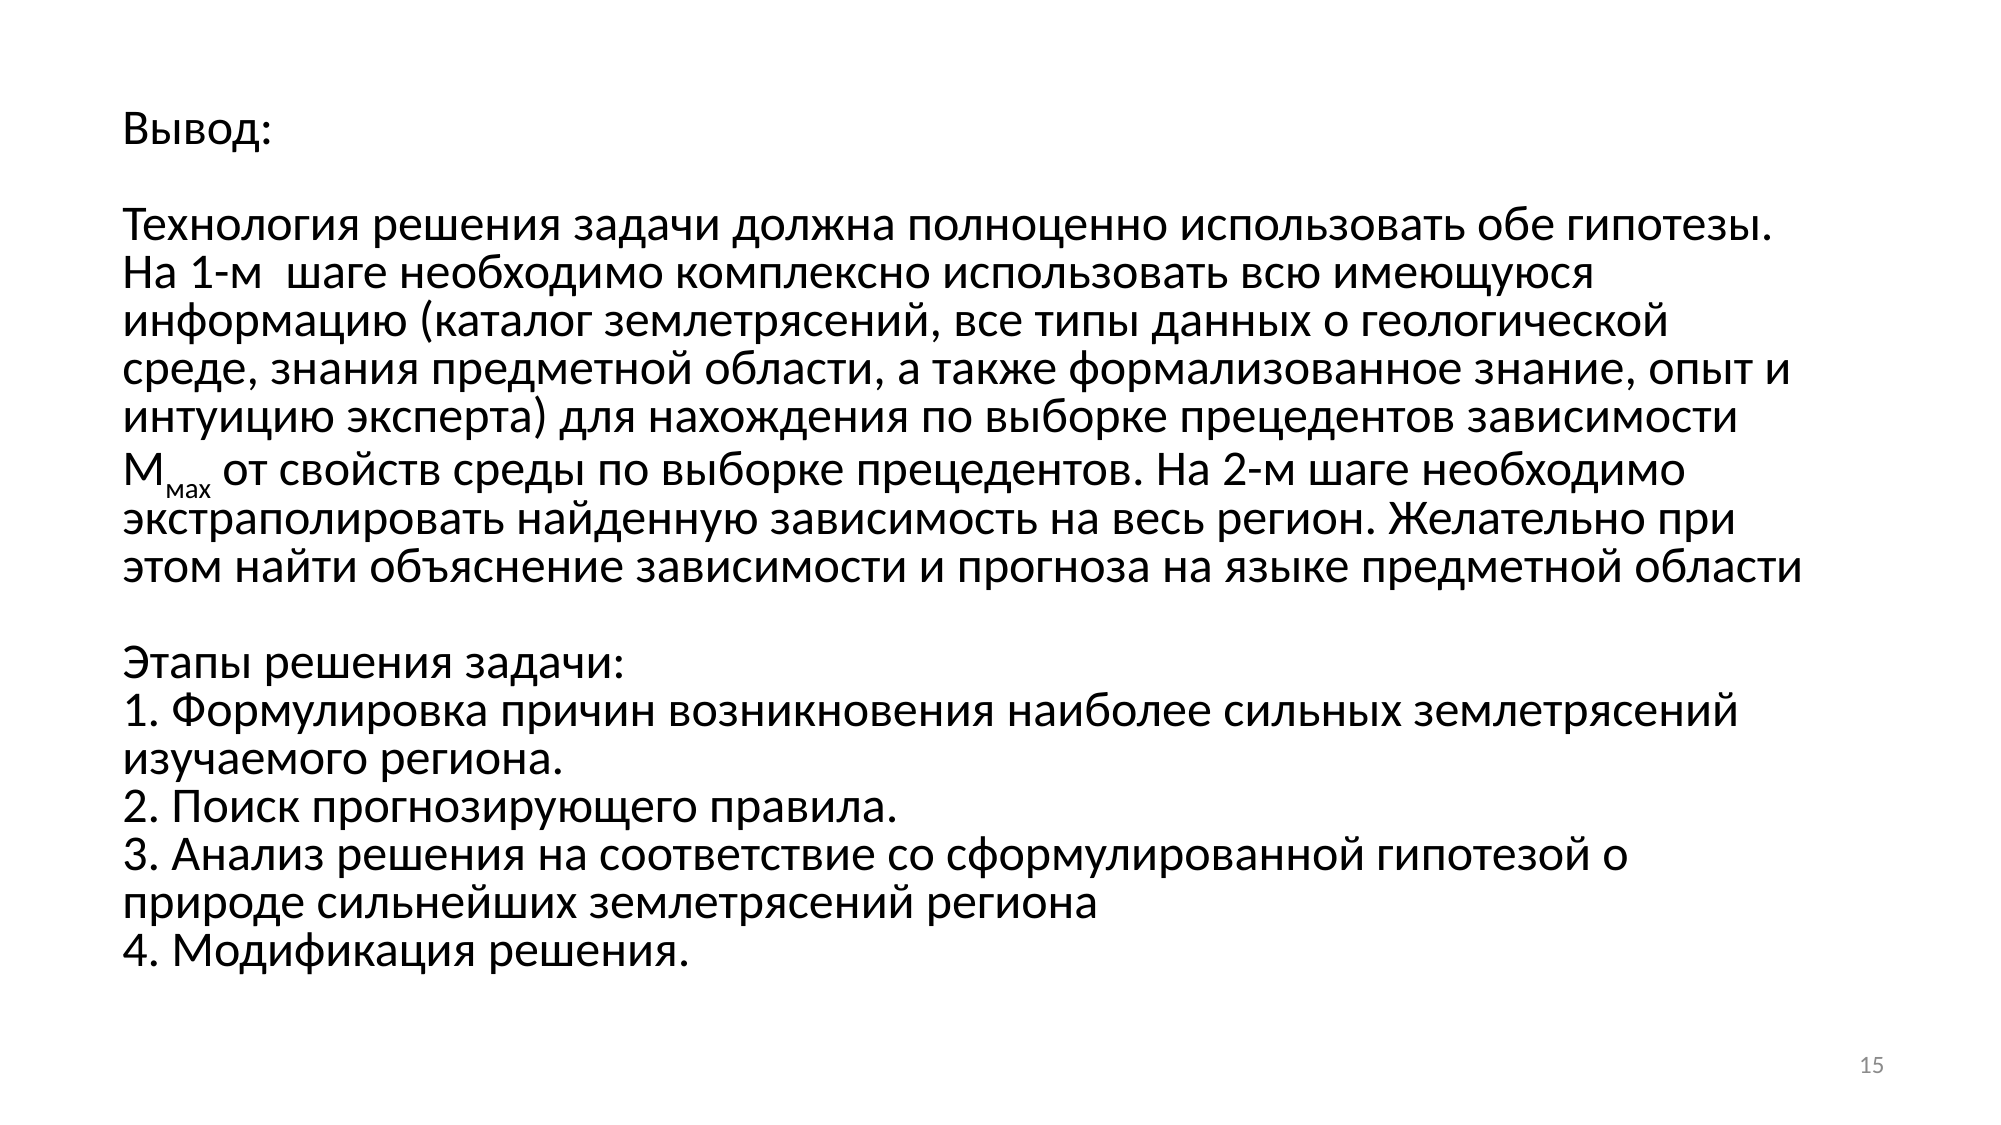

# Вывод: Технология решения задачи должна полноценно использовать обе гипотезы. На 1-м  шаге необходимо комплексно использовать всю имеющуюся информацию (каталог землетрясений, все типы данных о геологической среде, знания предметной области, а также формализованное знание, опыт и интуицию эксперта) для нахождения по выборке прецедентов зависимости  Ммах от свойств среды по выборке прецедентов. На 2-м шаге необходимо экстраполировать найденную зависимость на весь регион. Желательно при этом найти объяснение зависимости и прогноза на языке предметной области Этапы решения задачи: 1. Формулировка причин возникновения наиболее сильных землетрясений изучаемого региона. 2. Поиск прогнозирующего правила. 3. Анализ решения на соответствие со сформулированной гипотезой о природе сильнейших землетрясений региона 4. Модификация решения.

15